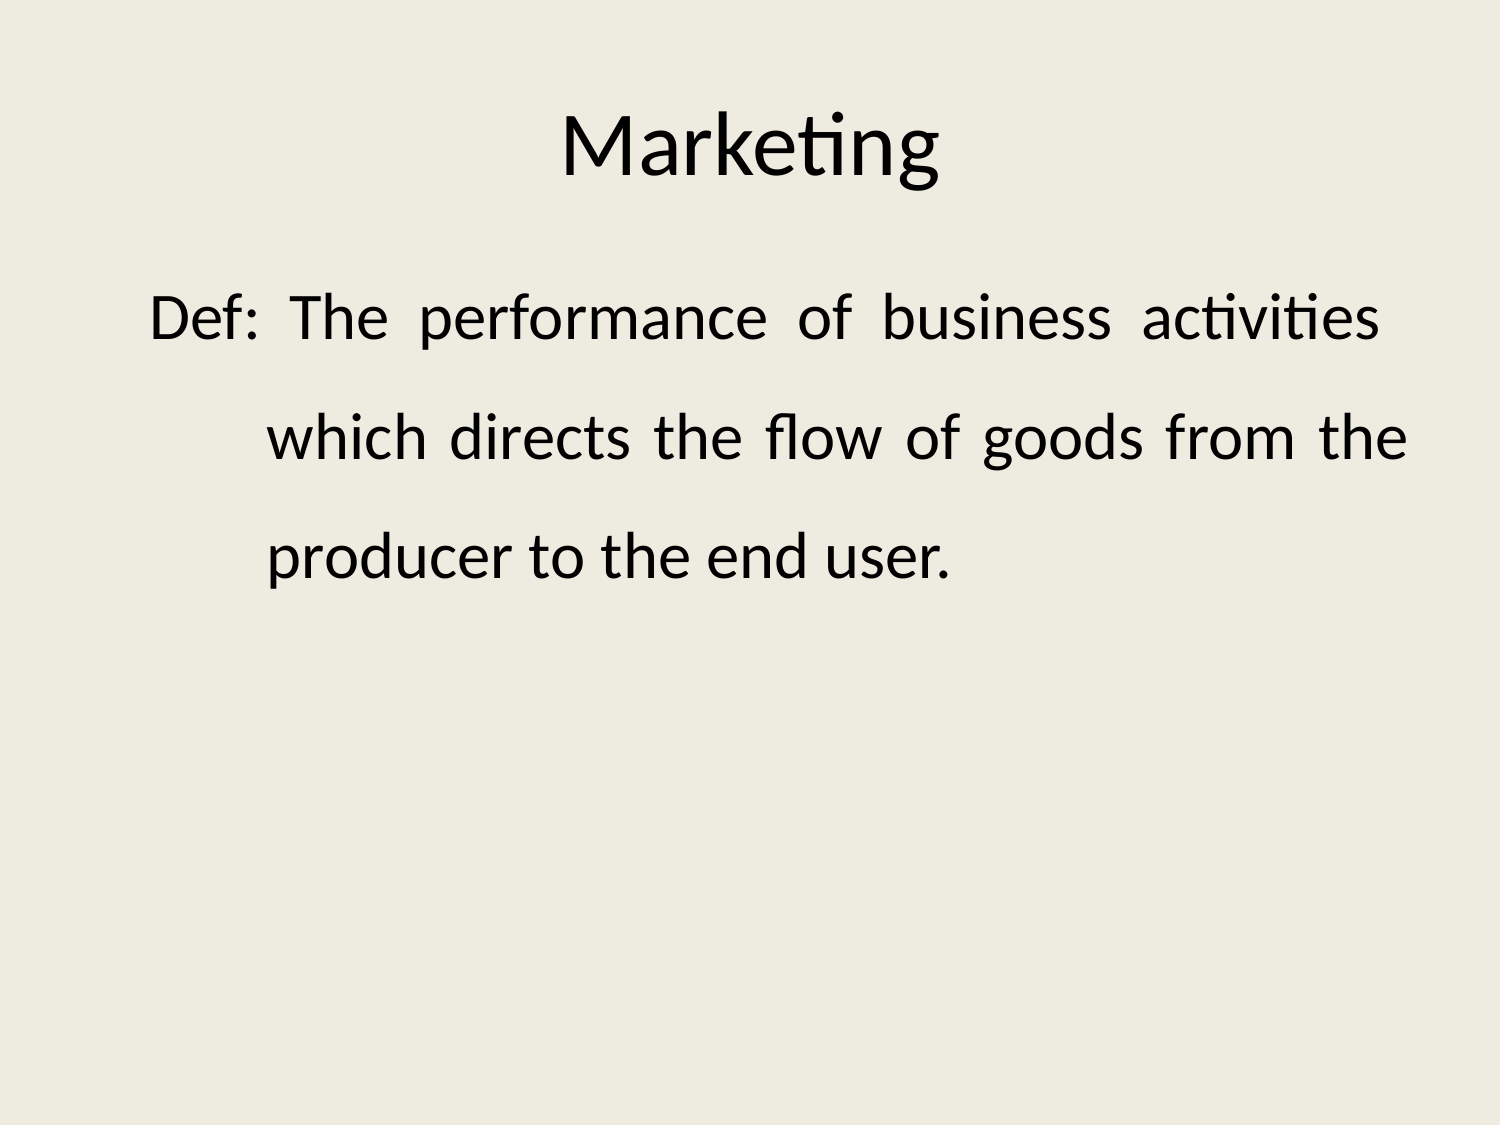

# Marketing
Def: The performance of business activities  which directs the flow of goods from the producer to the end user.